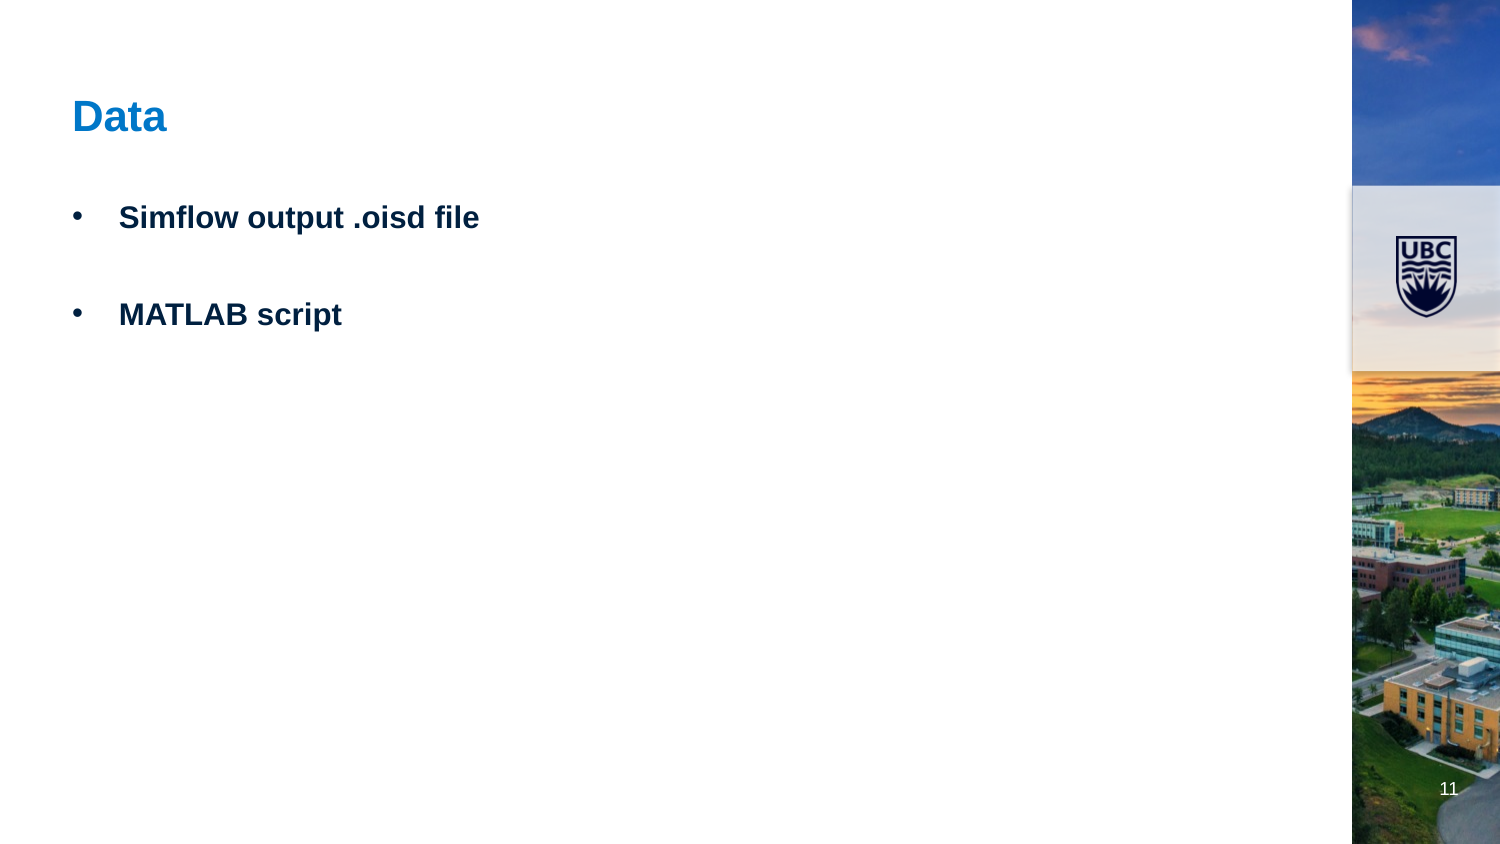

# Data
Simflow output .oisd file

MATLAB script